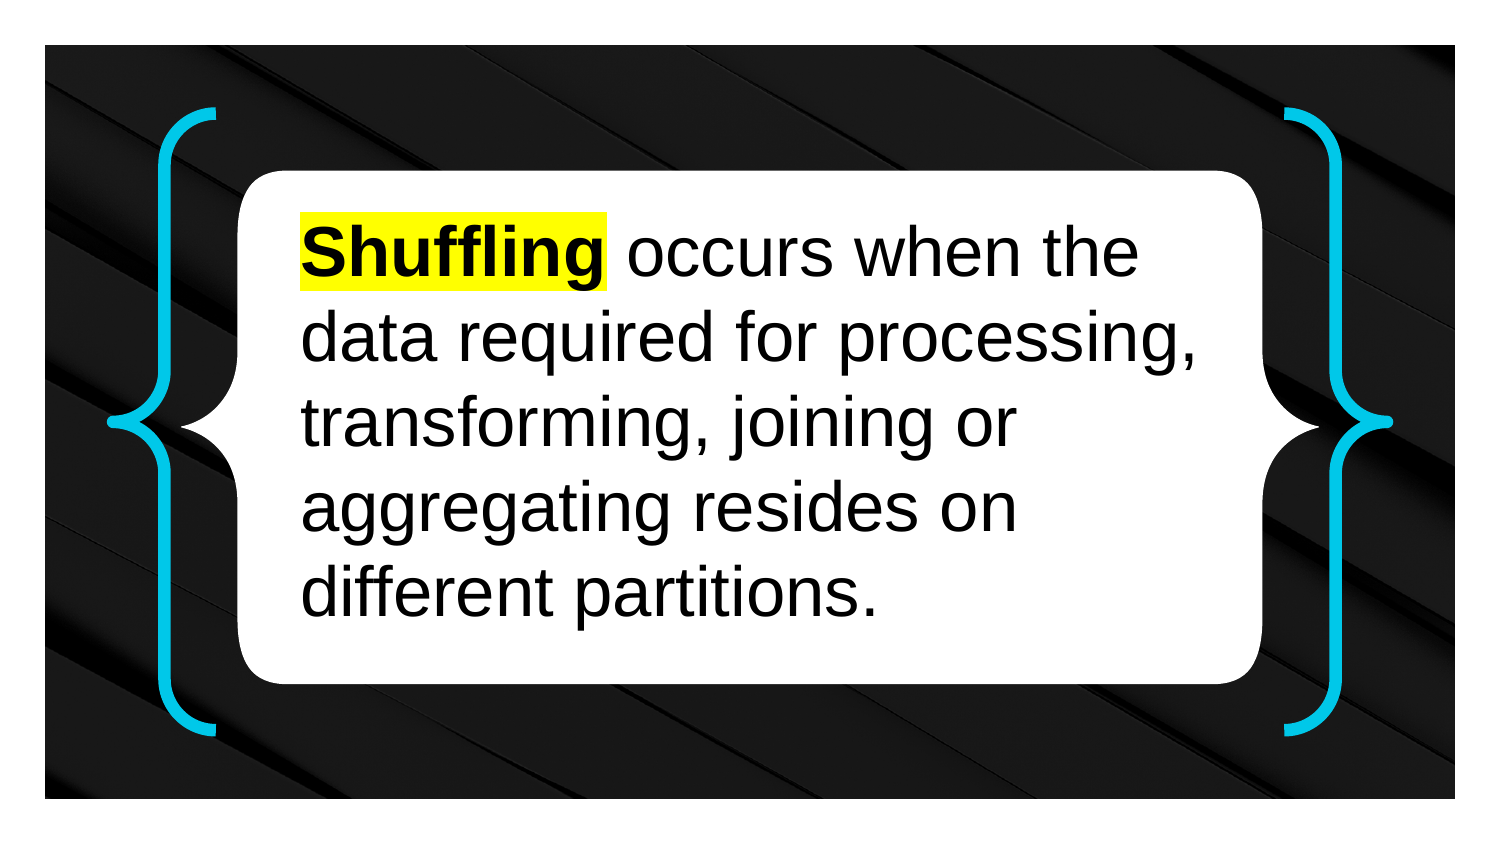

# Shuffling occurs when the data required for processing, transforming, joining or aggregating resides on different partitions.